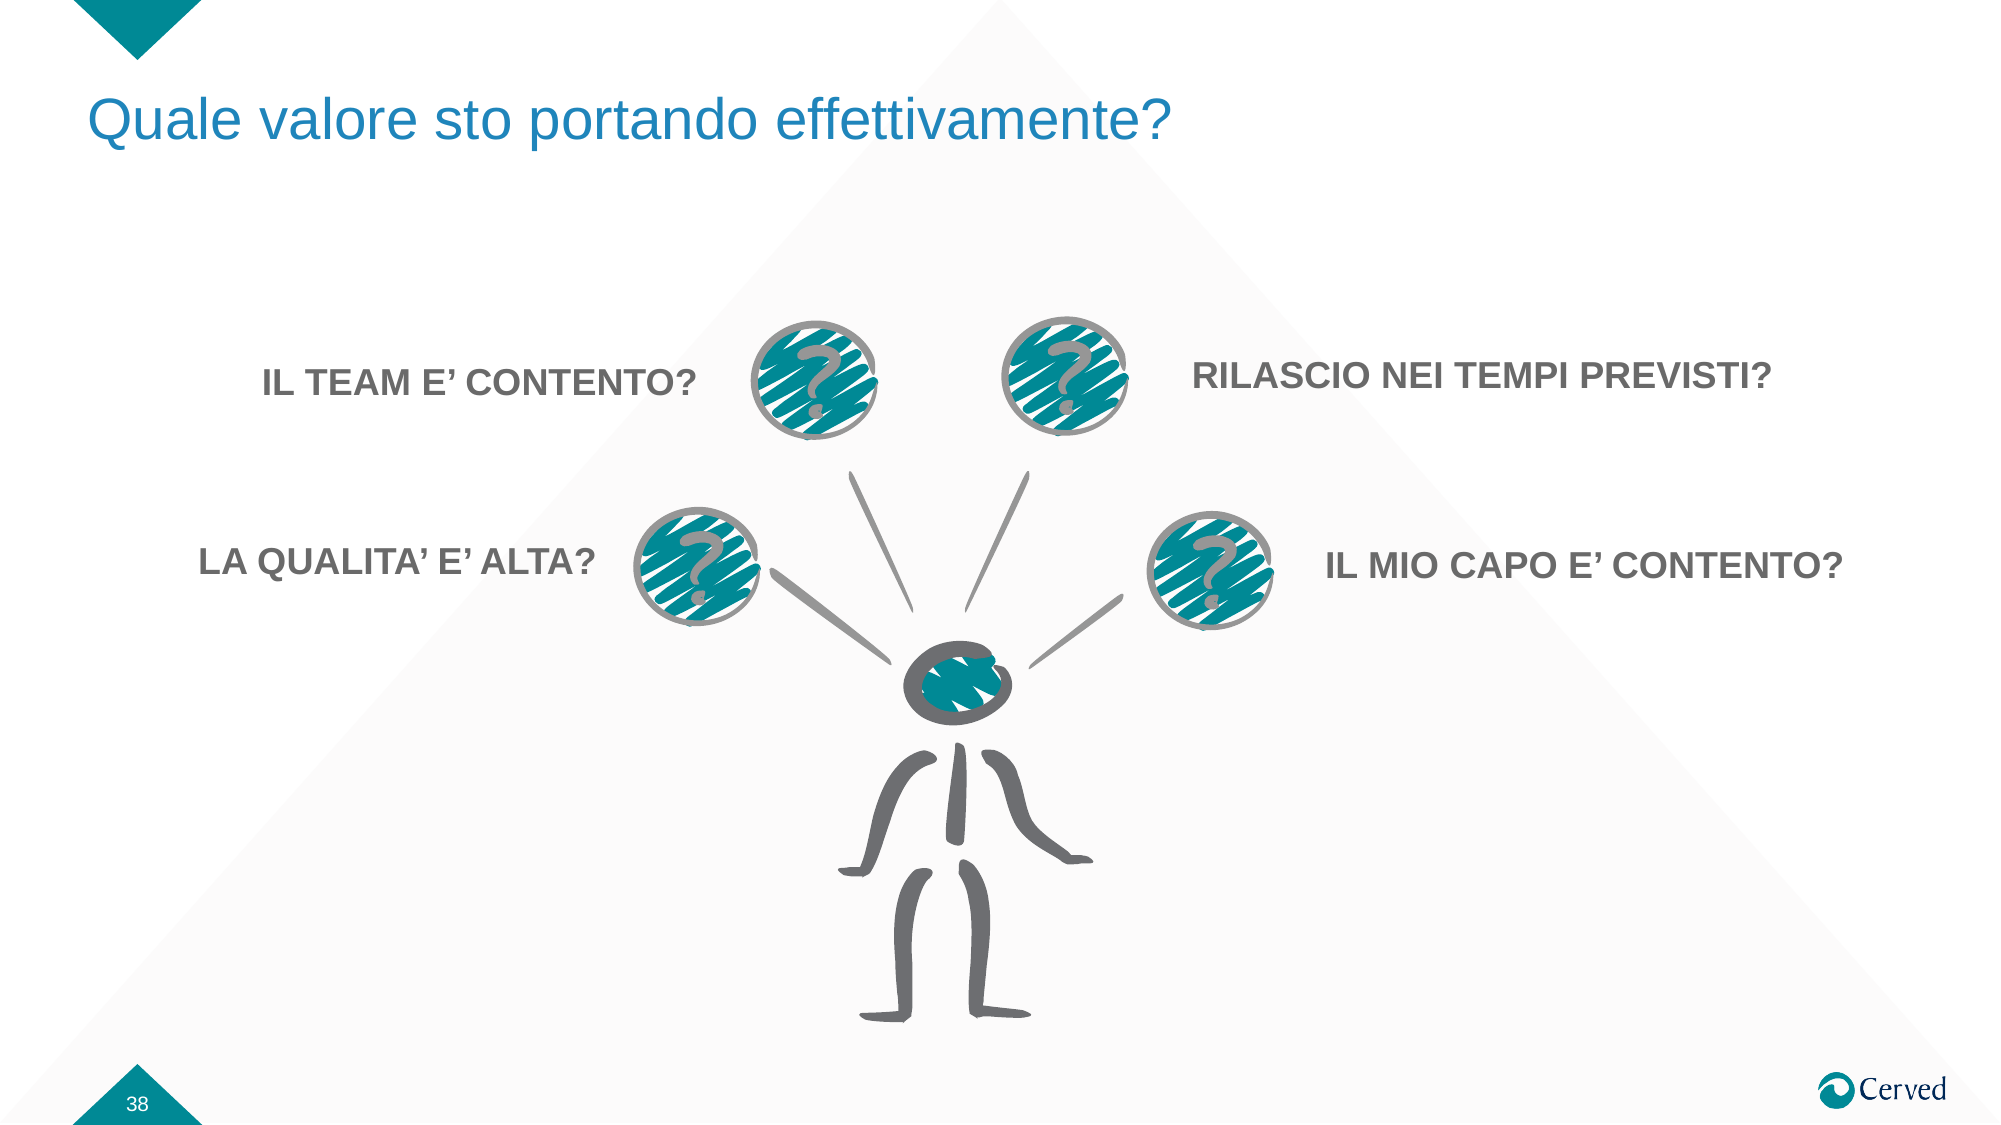

# Quale valore sto portando effettivamente?

RILASCIO NEI TEMPI PREVISTI?
IL TEAM E’ CONTENTO?

LA QUALITA’ E’ ALTA?
IL MIO CAPO E’ CONTENTO?

38